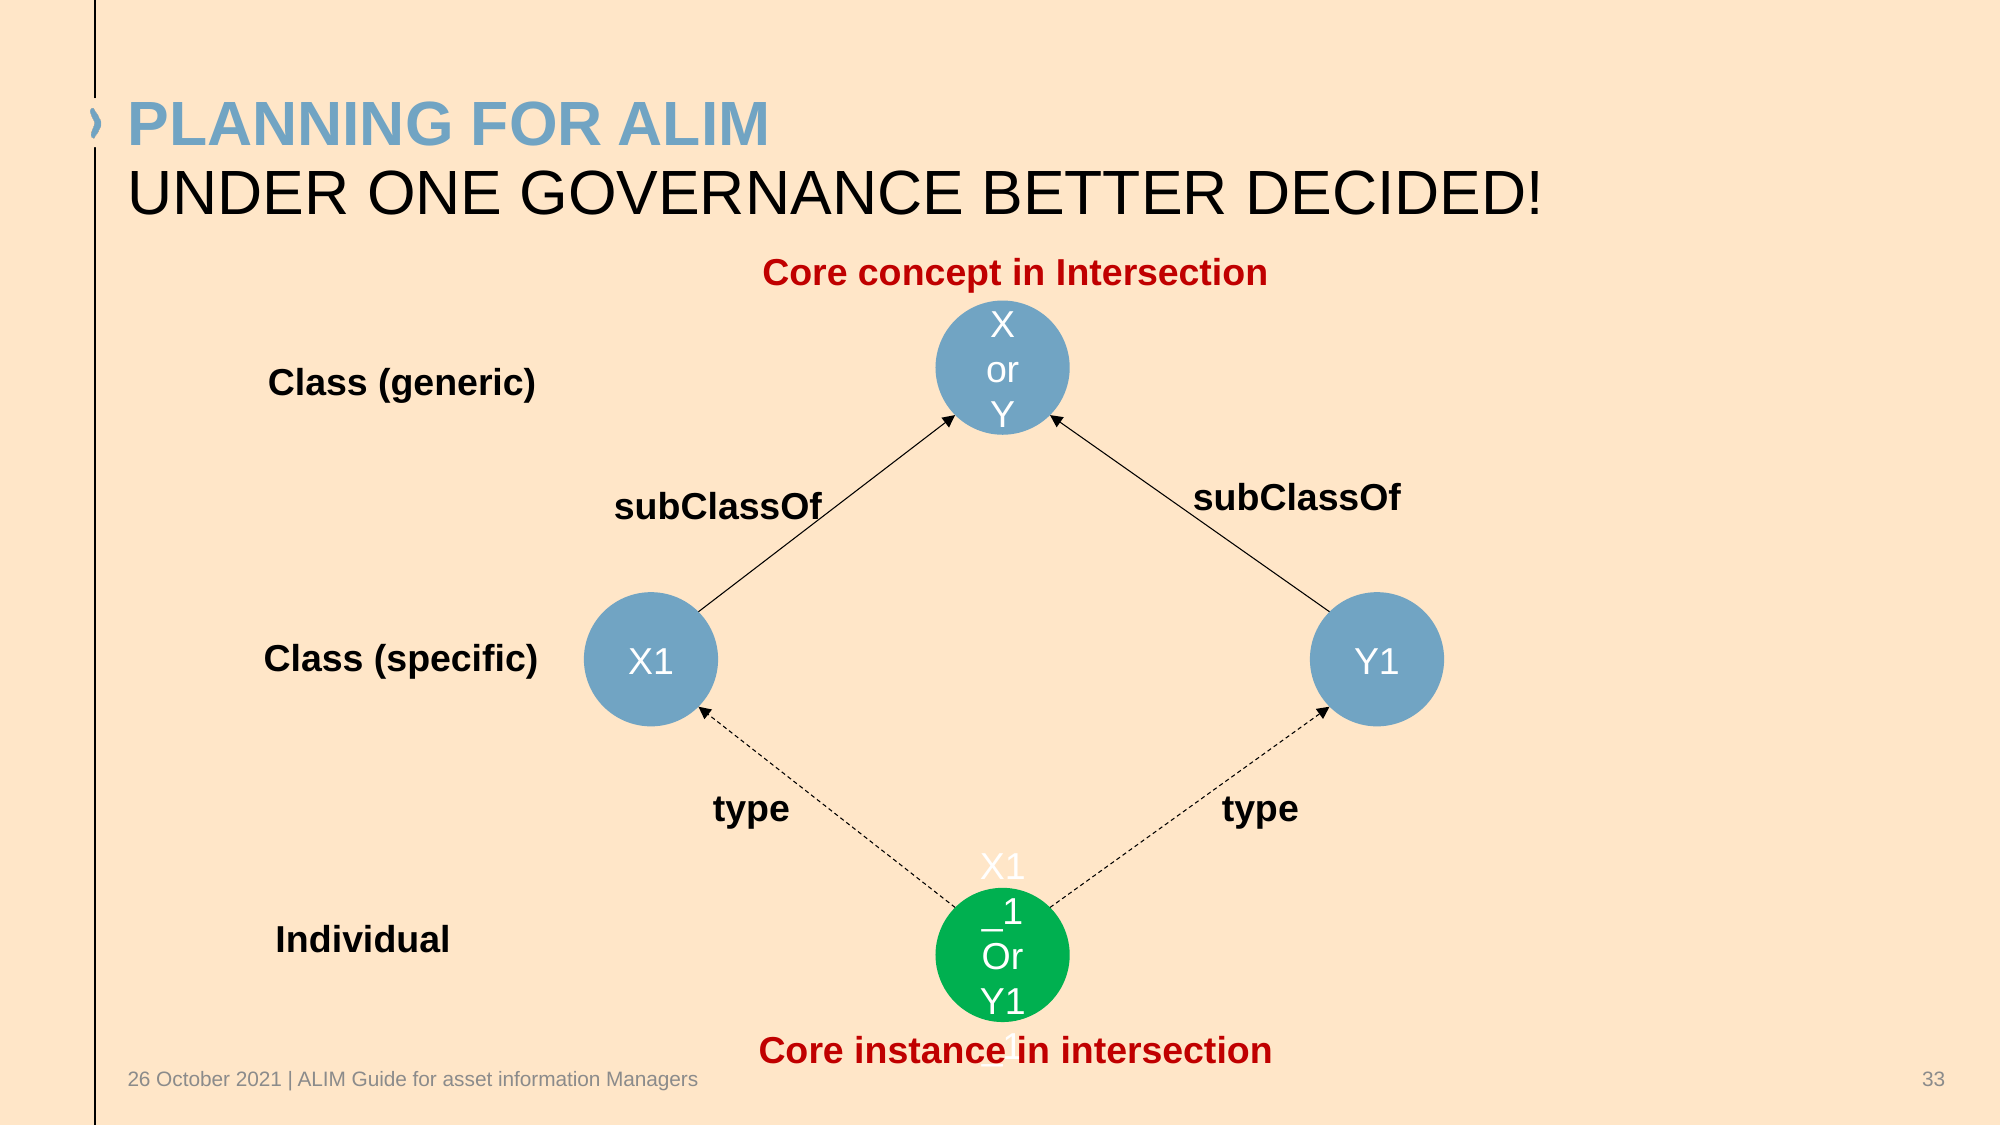

# planning for alim
Under one governance better decided!
Core concept in Intersection
X
or
Y
Class (generic)
subClassOf
subClassOf
X1
Y1
Class (specific)
type
type
X1_1
Or
Y1_1
Individual
Core instance in intersection
26 October 2021 | ALIM Guide for asset information Managers
33